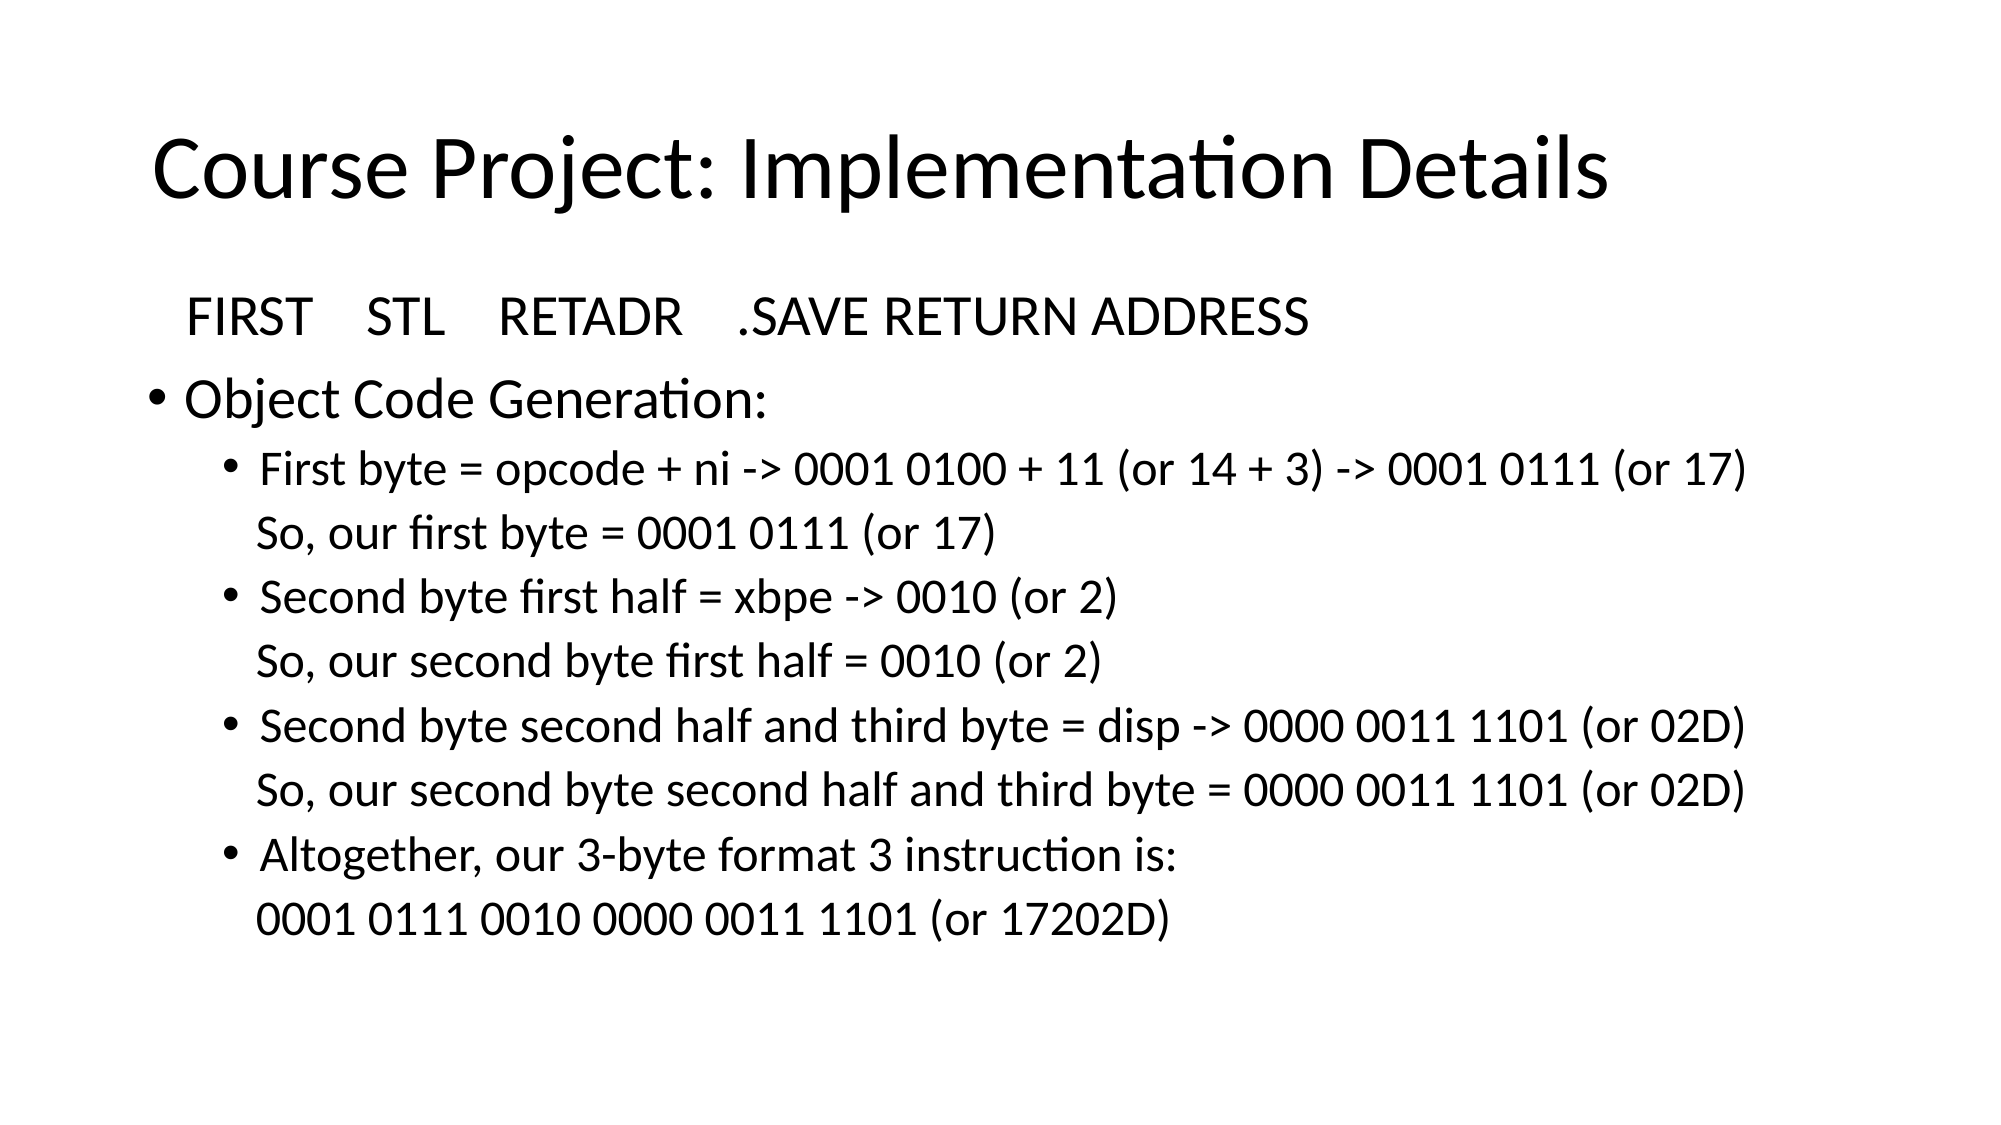

# Course Project: Implementation Details
   FIRST    STL    RETADR    .SAVE RETURN ADDRESS
Object Code Generation:
First byte = opcode + ni -> 0001 0100 + 11 (or 14 + 3) -> 0001 0111 (or 17)
   So, our first byte = 0001 0111 (or 17)
Second byte first half = xbpe -> 0010 (or 2)
   So, our second byte first half = 0010 (or 2)
Second byte second half and third byte = disp -> 0000 0011 1101 (or 02D)
   So, our second byte second half and third byte = 0000 0011 1101 (or 02D)
Altogether, our 3-byte format 3 instruction is:
   0001 0111 0010 0000 0011 1101 (or 17202D)